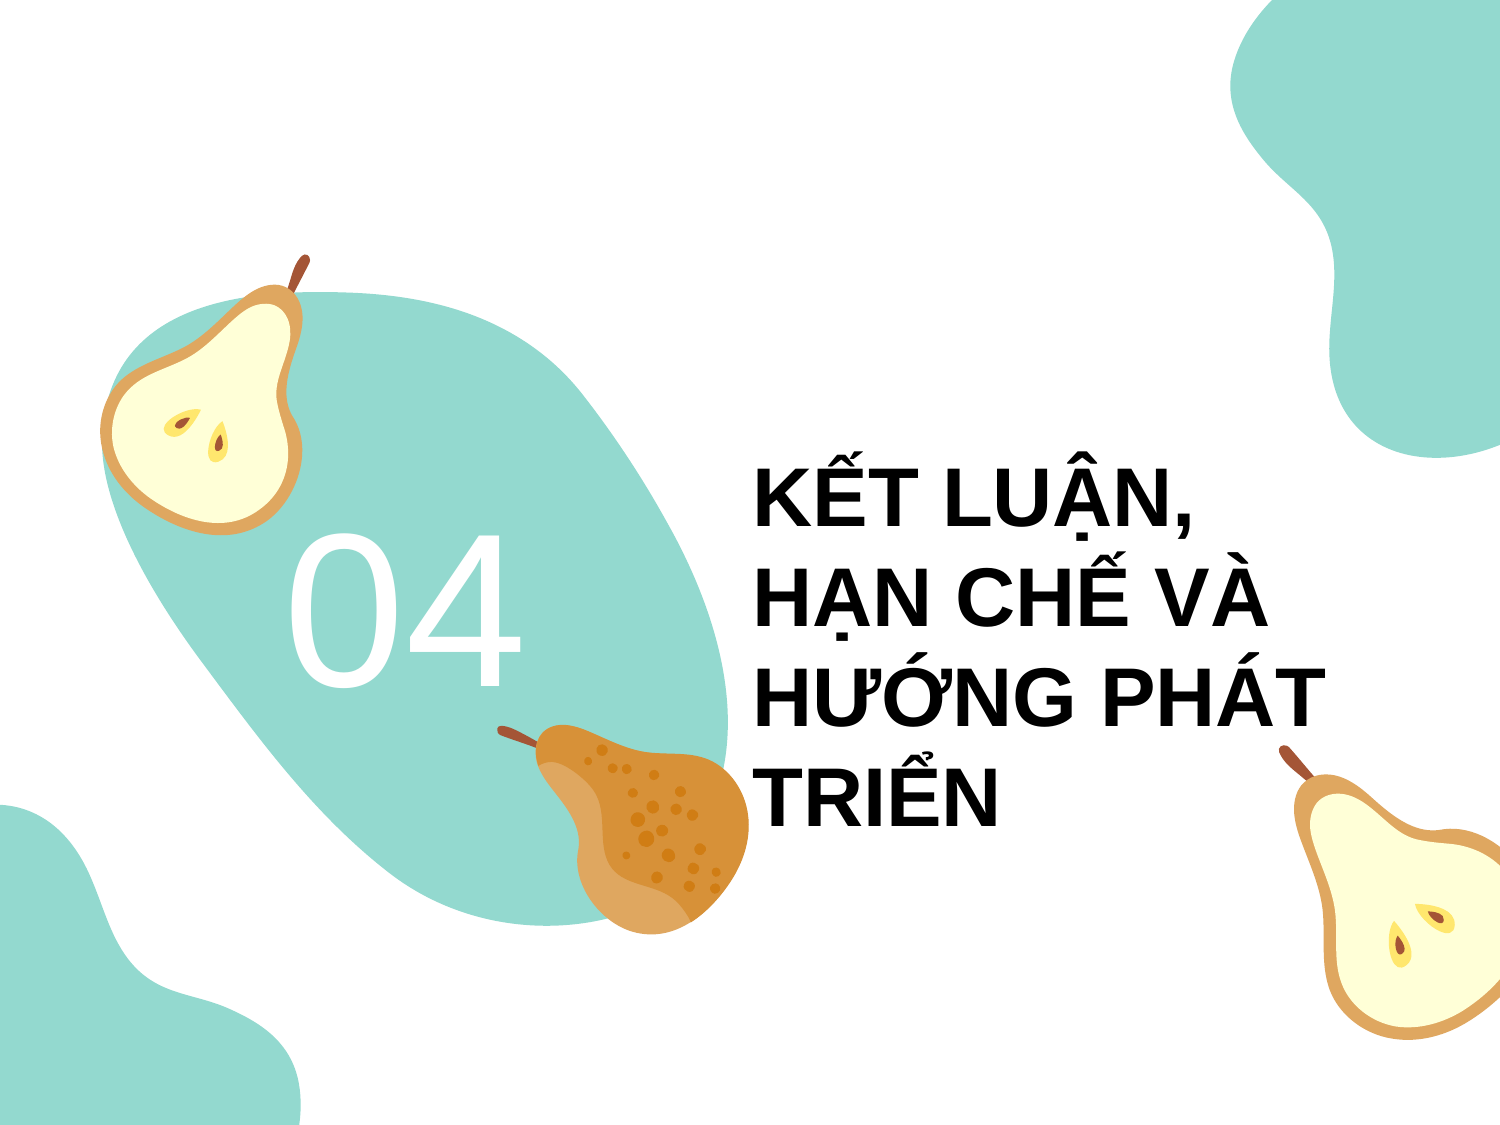

04
KẾT LUẬN, HẠN CHẾ VÀ HƯỚNG PHÁT TRIỂN